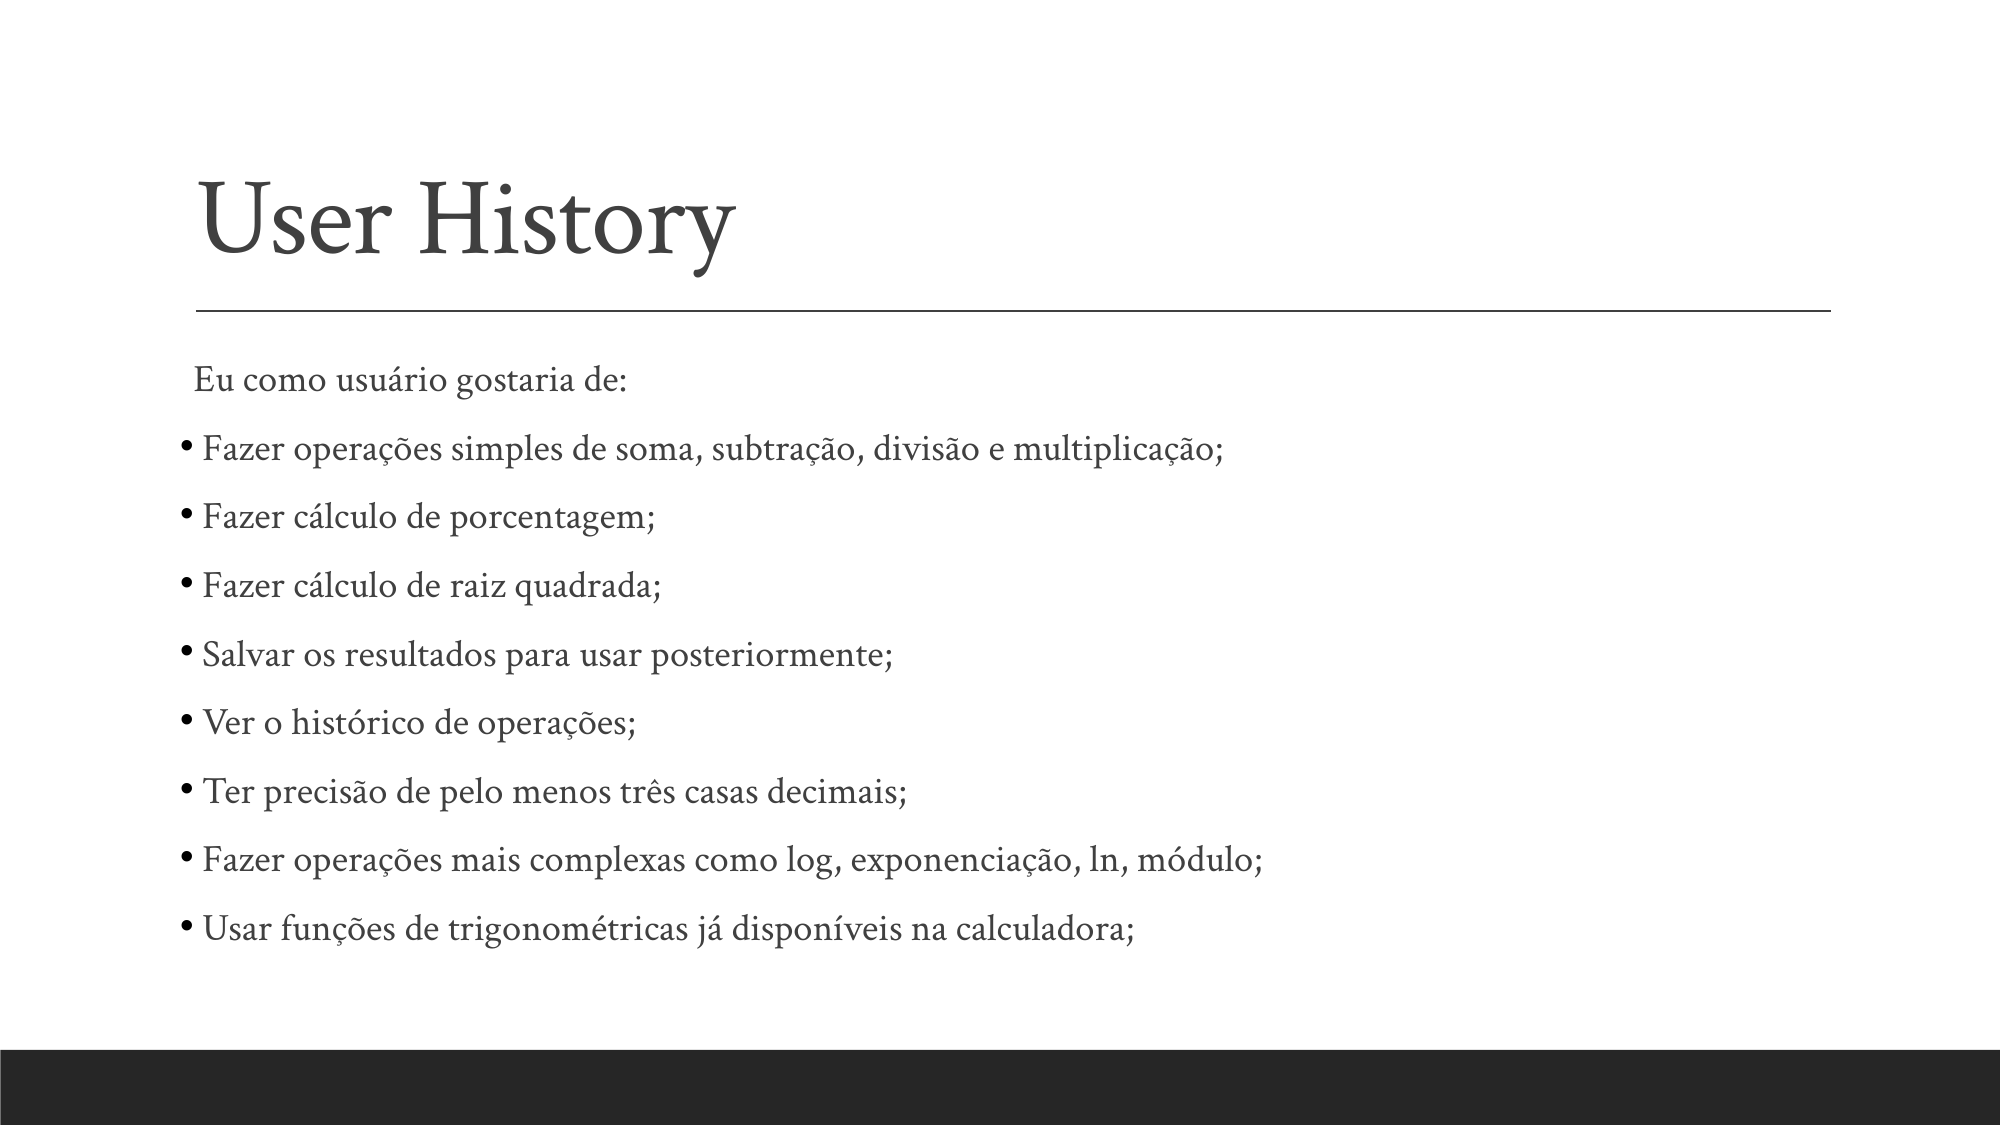

# User History
Eu como usuário gostaria de:
 Fazer operações simples de soma, subtração, divisão e multiplicação;
 Fazer cálculo de porcentagem;
 Fazer cálculo de raiz quadrada;
 Salvar os resultados para usar posteriormente;
 Ver o histórico de operações;
 Ter precisão de pelo menos três casas decimais;
 Fazer operações mais complexas como log, exponenciação, ln, módulo;
 Usar funções de trigonométricas já disponíveis na calculadora;